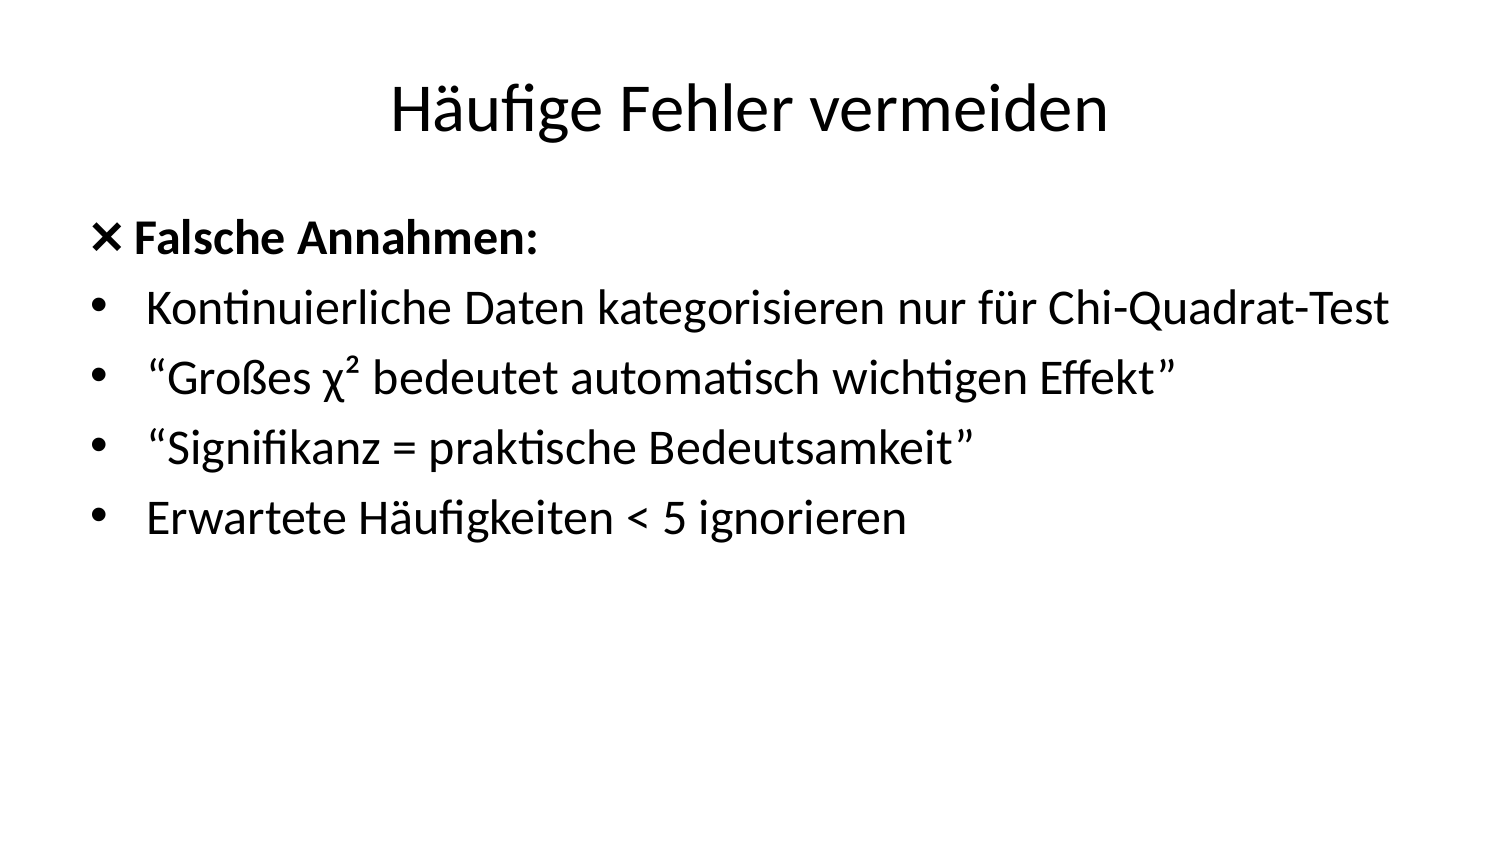

# Häufige Fehler vermeiden
❌ Falsche Annahmen:
Kontinuierliche Daten kategorisieren nur für Chi-Quadrat-Test
“Großes χ² bedeutet automatisch wichtigen Effekt”
“Signifikanz = praktische Bedeutsamkeit”
Erwartete Häufigkeiten < 5 ignorieren